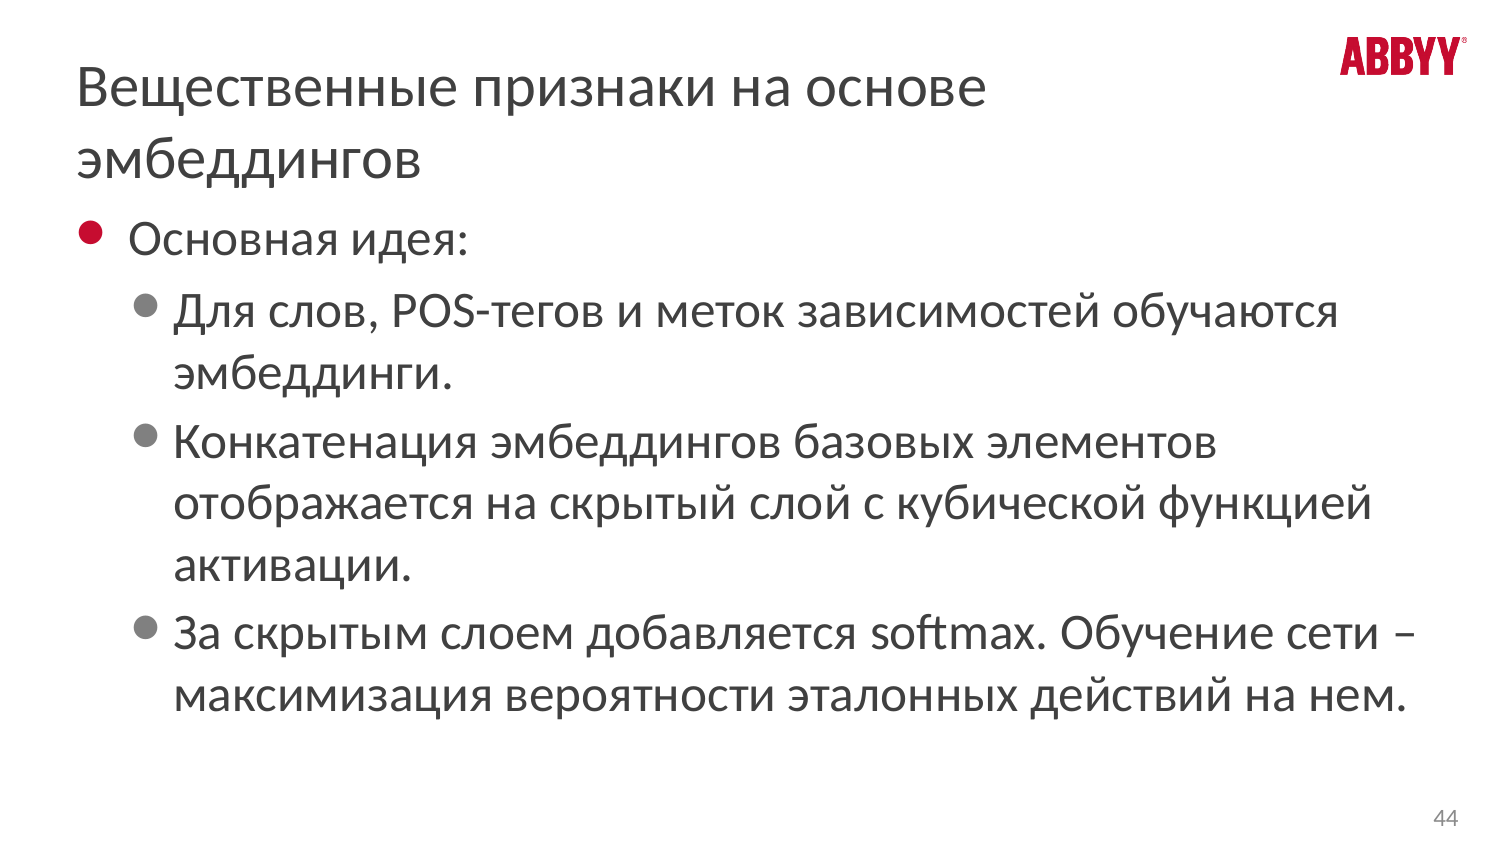

# Вещественные признаки на основе эмбеддингов
Основная идея:
Для слов, POS-тегов и меток зависимостей обучаются эмбеддинги.
Конкатенация эмбеддингов базовых элементов отображается на скрытый слой с кубической функцией активации.
За скрытым слоем добавляется softmax. Обучение сети – максимизация вероятности эталонных действий на нем.

44